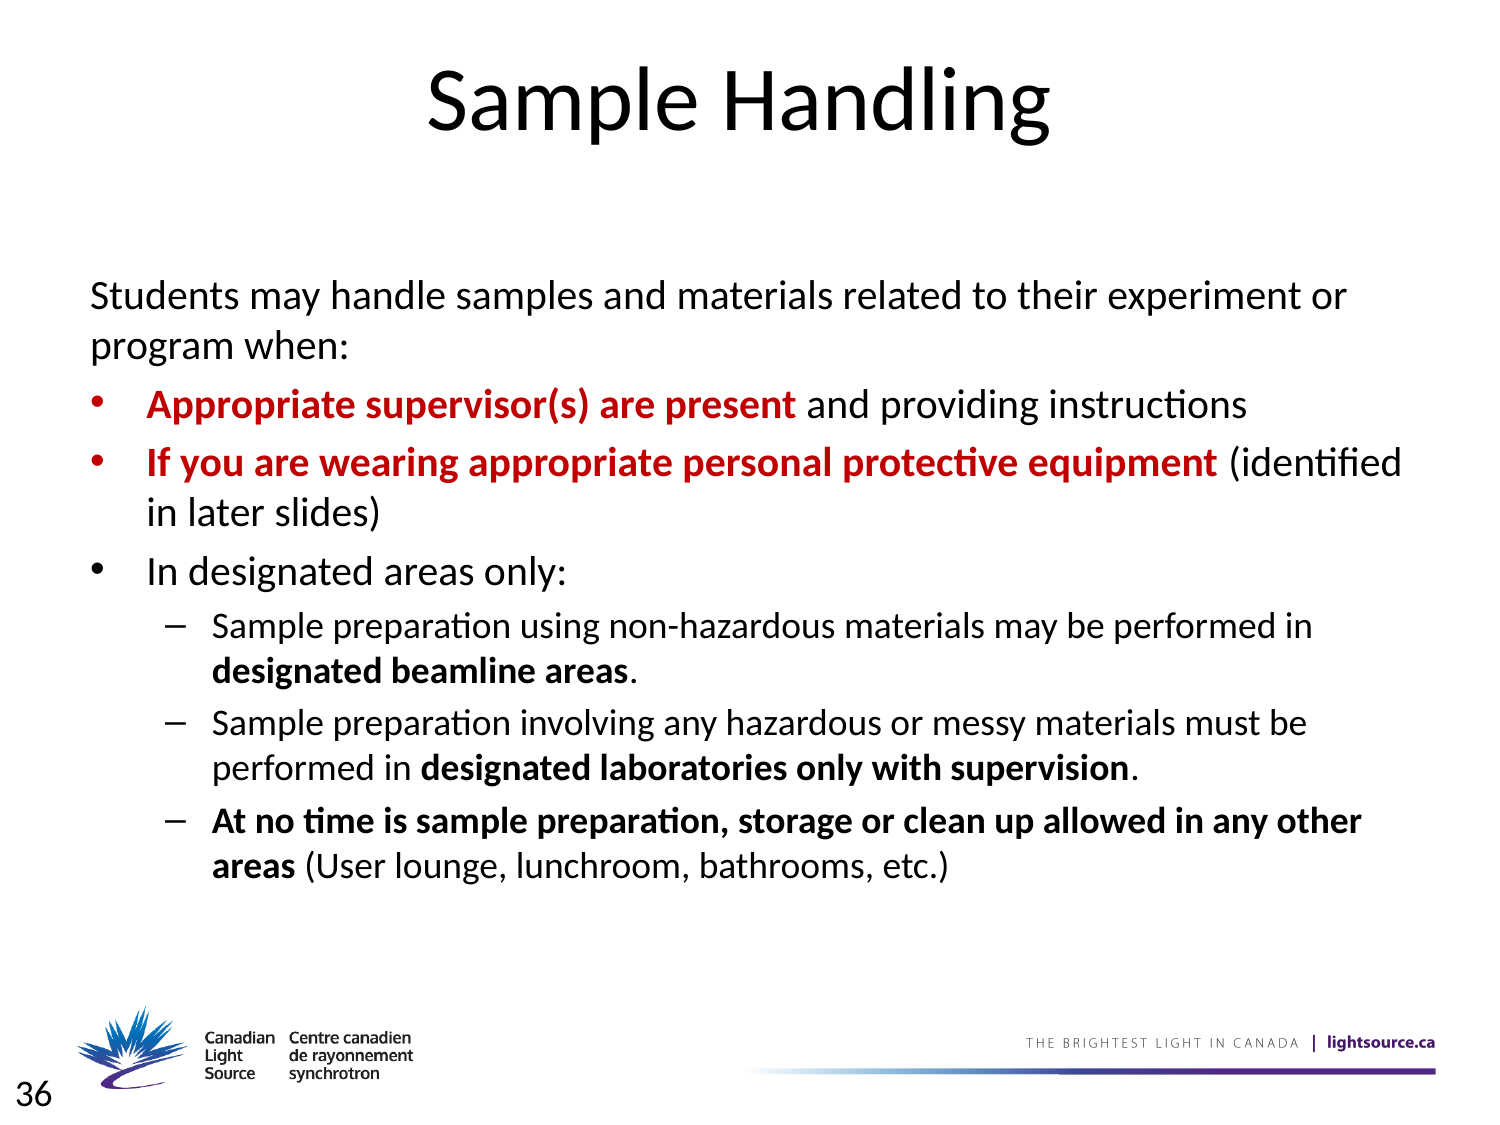

# Sample Handling
Students may handle samples and materials related to their experiment or program when:
Appropriate supervisor(s) are present and providing instructions
If you are wearing appropriate personal protective equipment (identified in later slides)
In designated areas only:
Sample preparation using non-hazardous materials may be performed in designated beamline areas.
Sample preparation involving any hazardous or messy materials must be performed in designated laboratories only with supervision.
At no time is sample preparation, storage or clean up allowed in any other areas (User lounge, lunchroom, bathrooms, etc.)
36